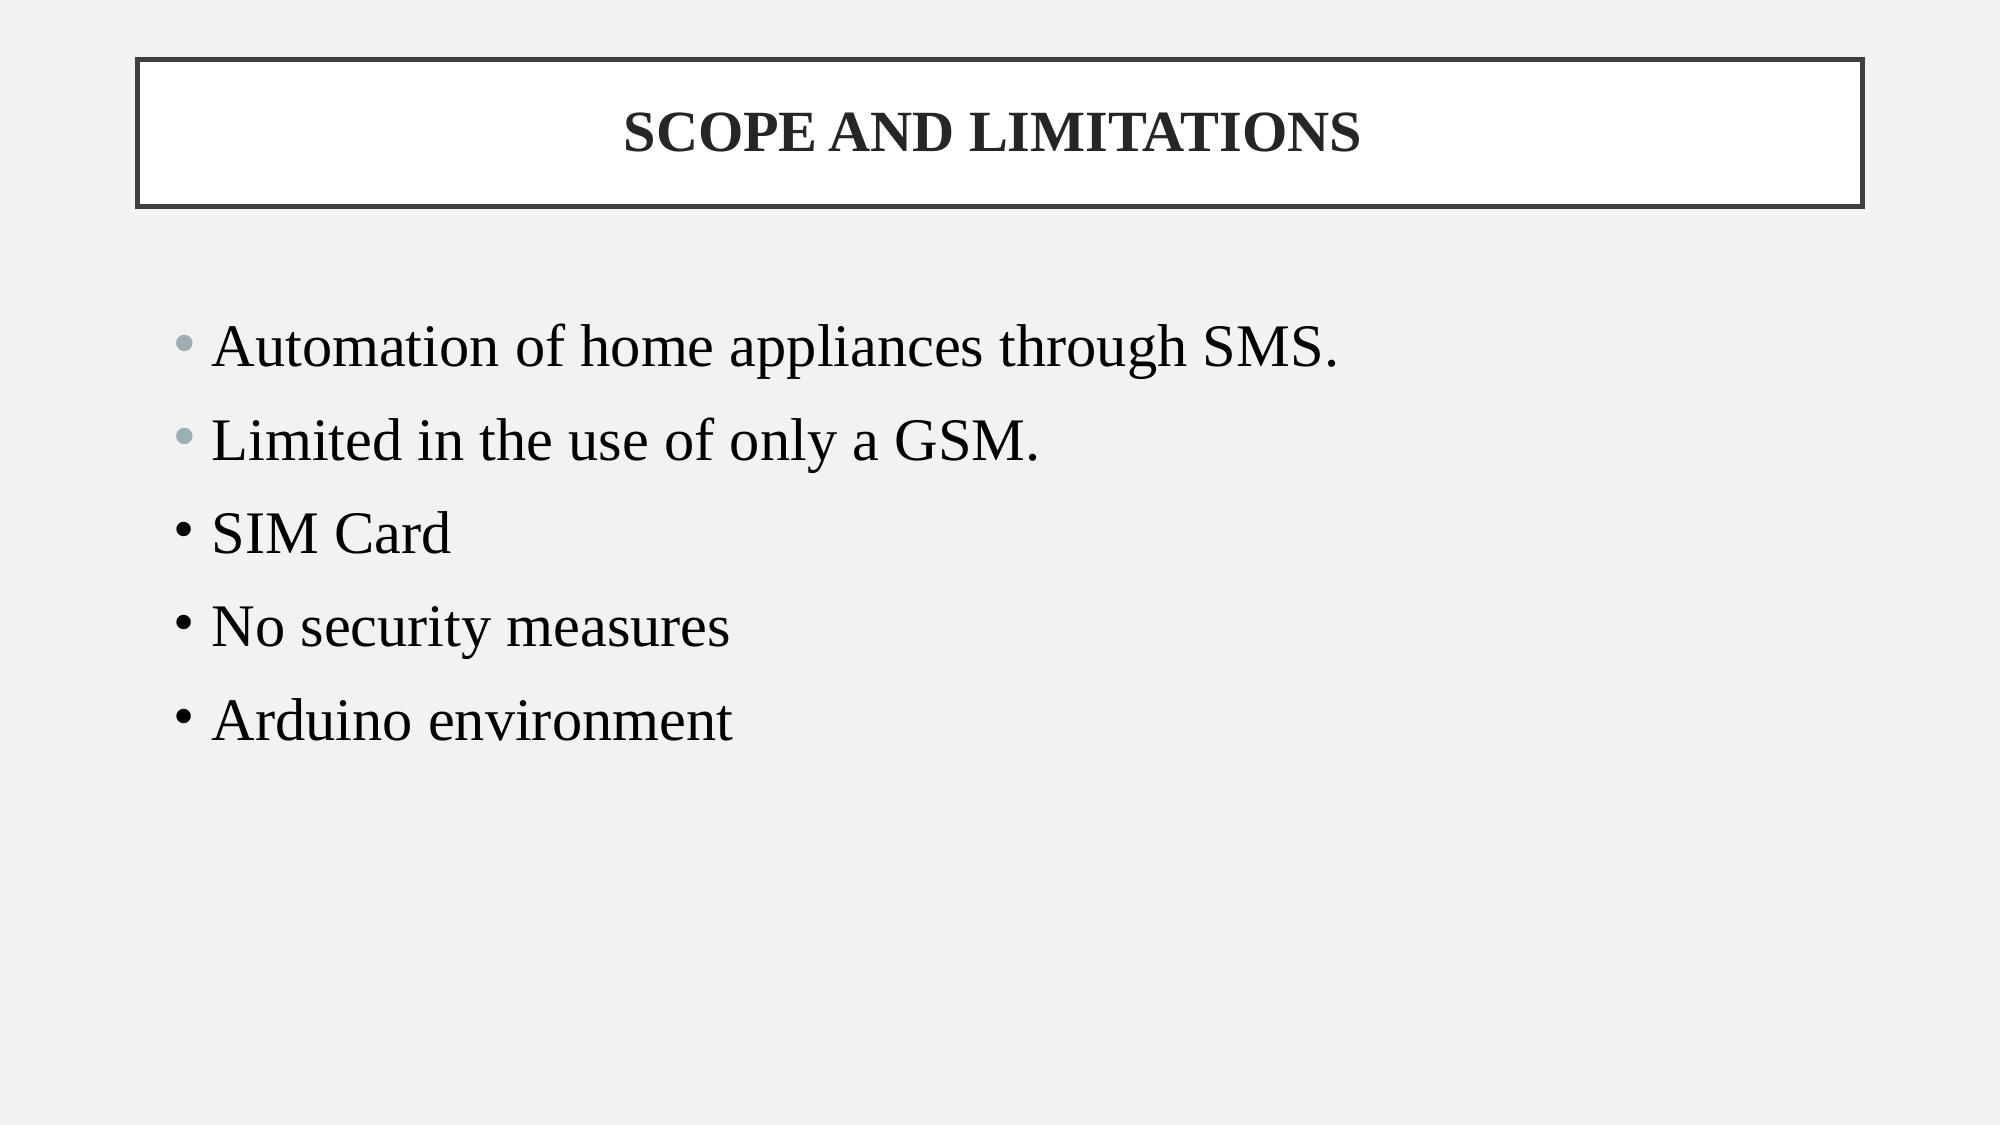

# SCOPE AND LIMITATIONS
Automation of home appliances through SMS.
Limited in the use of only a GSM.
SIM Card
No security measures
Arduino environment